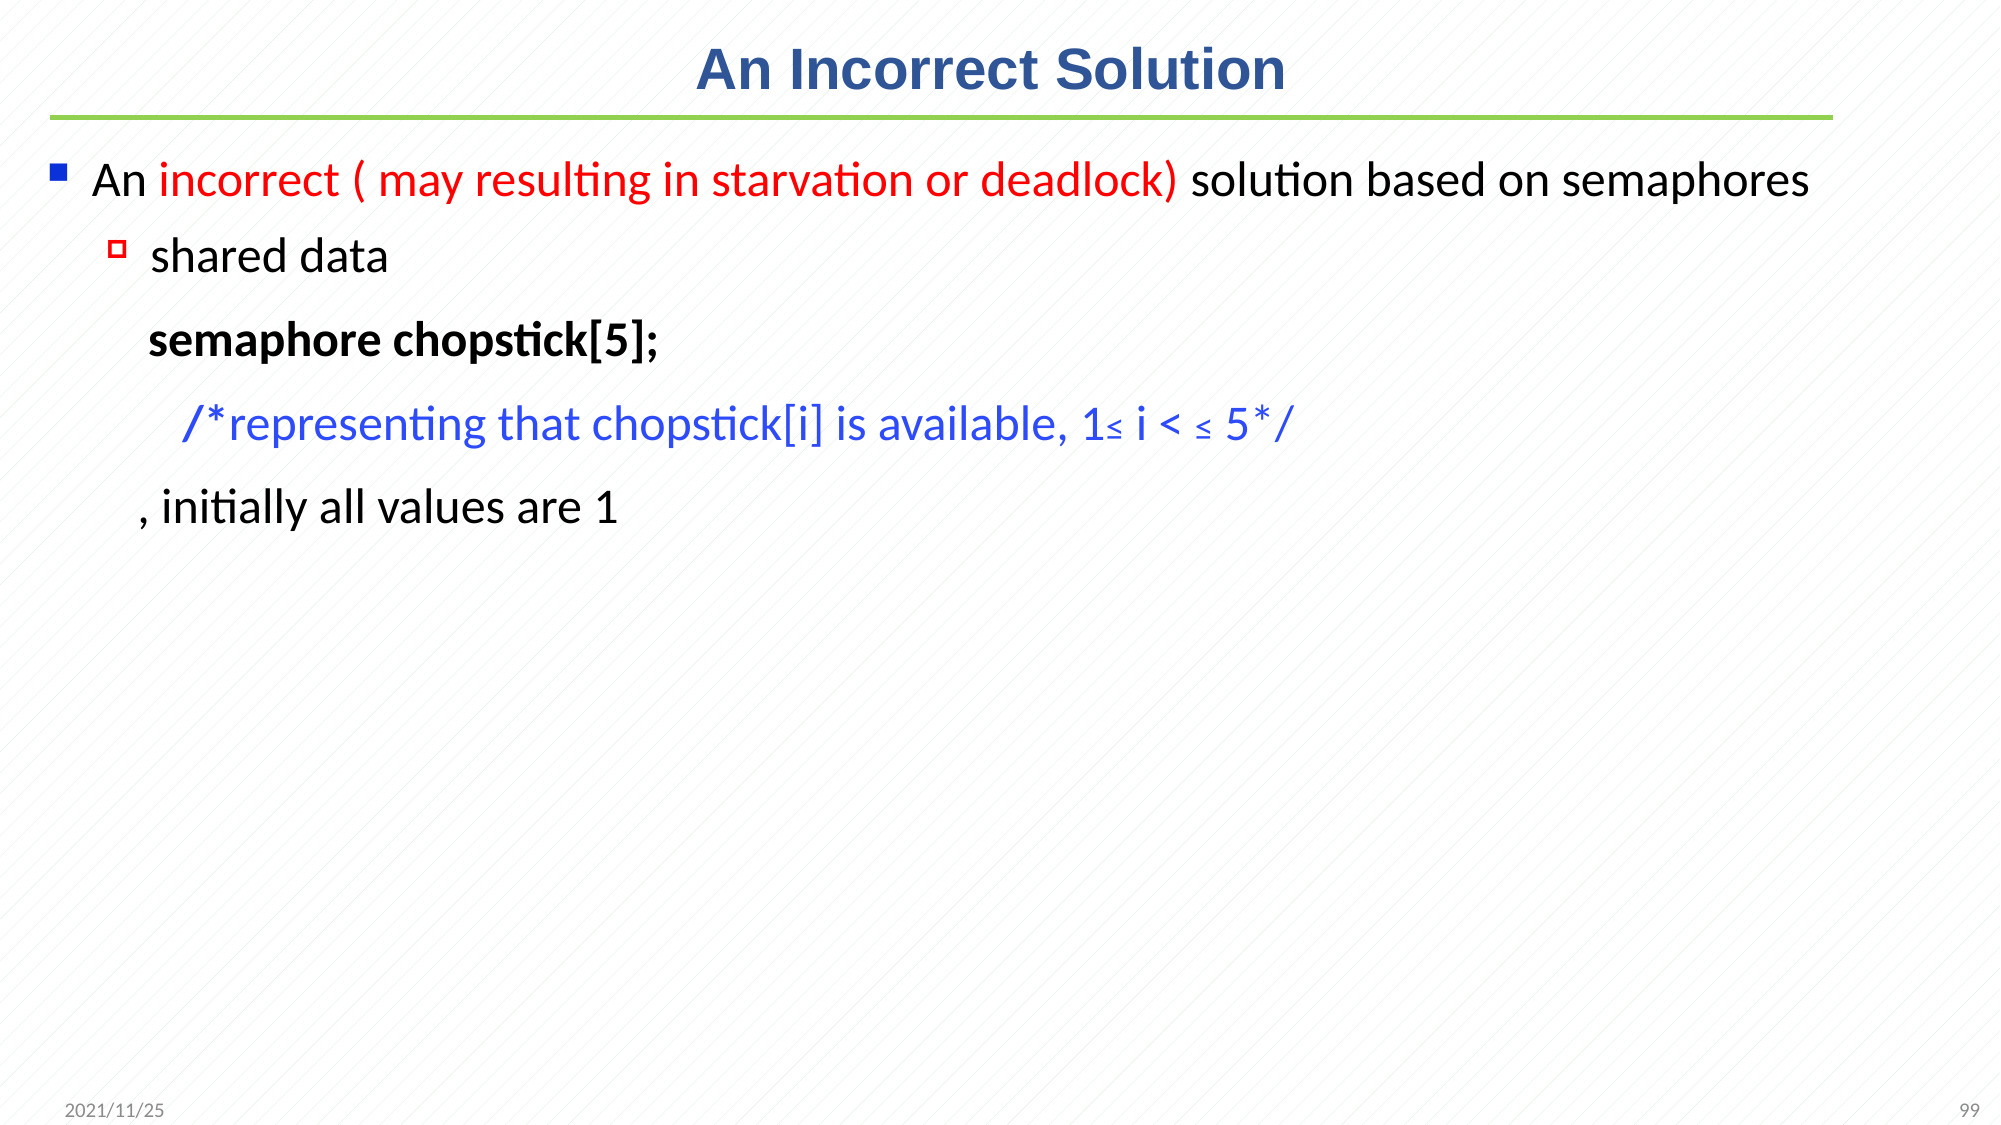

# An Incorrect Solution
An incorrect ( may resulting in starvation or deadlock) solution based on semaphores
shared data
	     semaphore chopstick[5];
            /*representing that chopstick[i] is available, 1≤ i < ≤ 5*/
        , initially all values are 1

99
2021/11/25